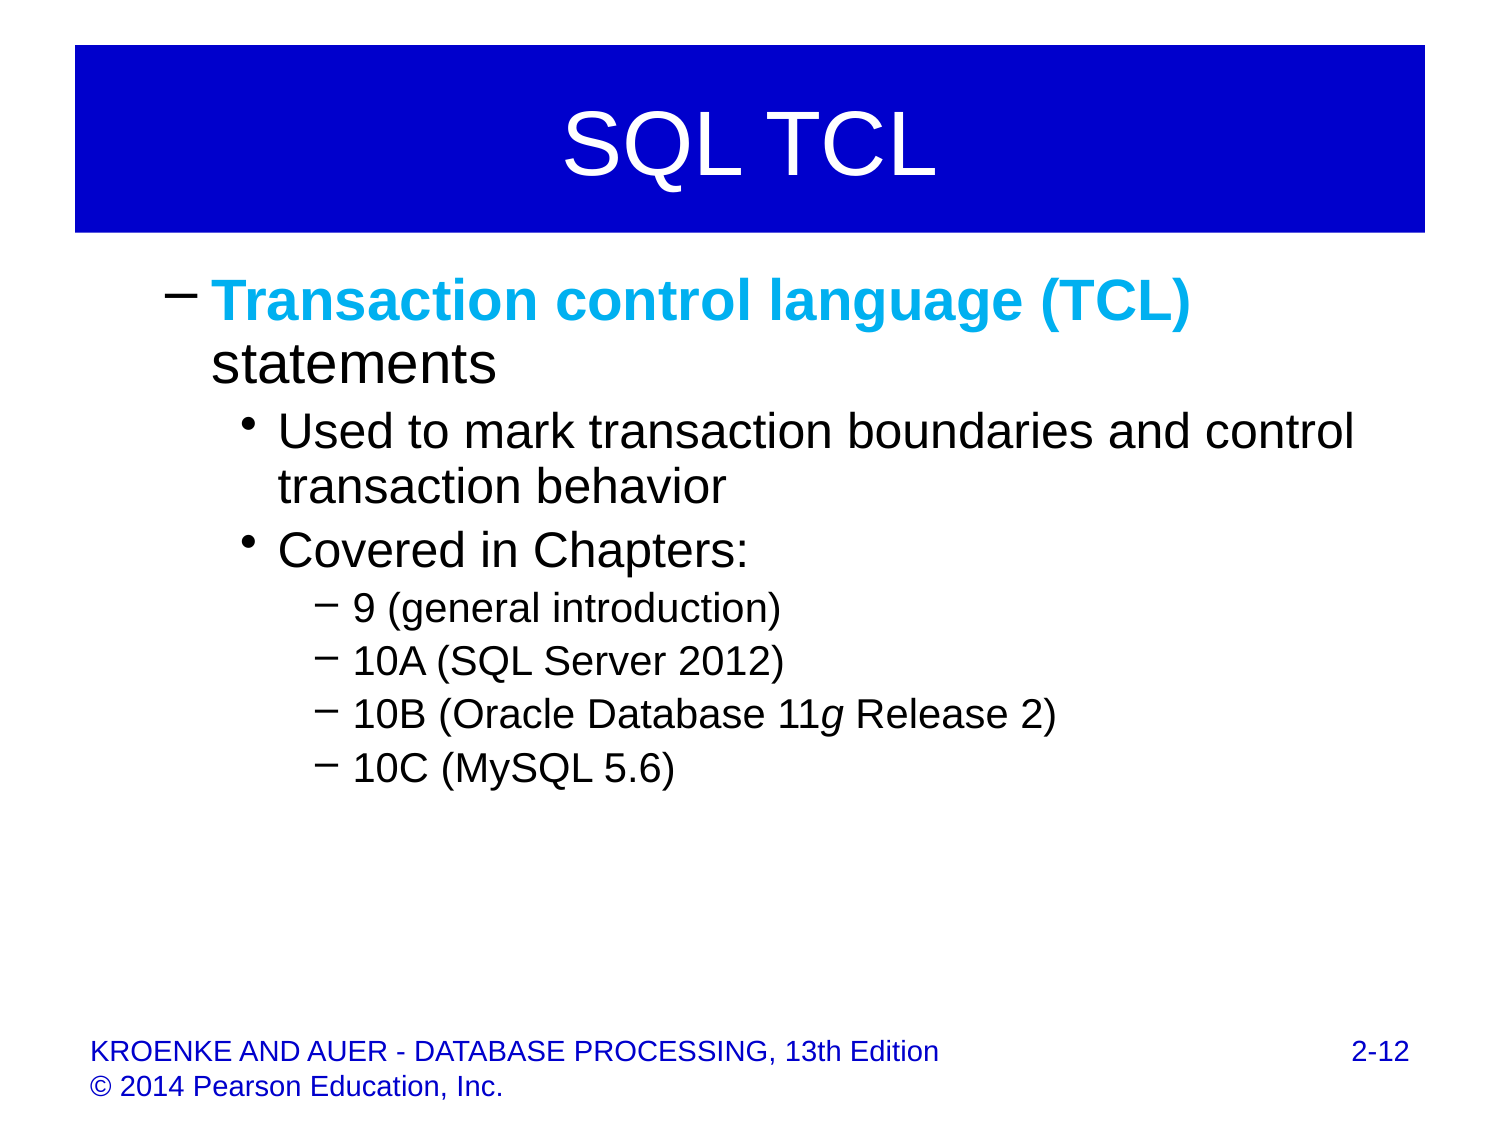

# SQL TCL
Transaction control language (TCL) statements
Used to mark transaction boundaries and control transaction behavior
Covered in Chapters:
9 (general introduction)
10A (SQL Server 2012)
10B (Oracle Database 11g Release 2)
10C (MySQL 5.6)
2-12

KROENKE AND AUER - DATABASE PROCESSING, 13th Edition  © 2014 Pearson Education, Inc.